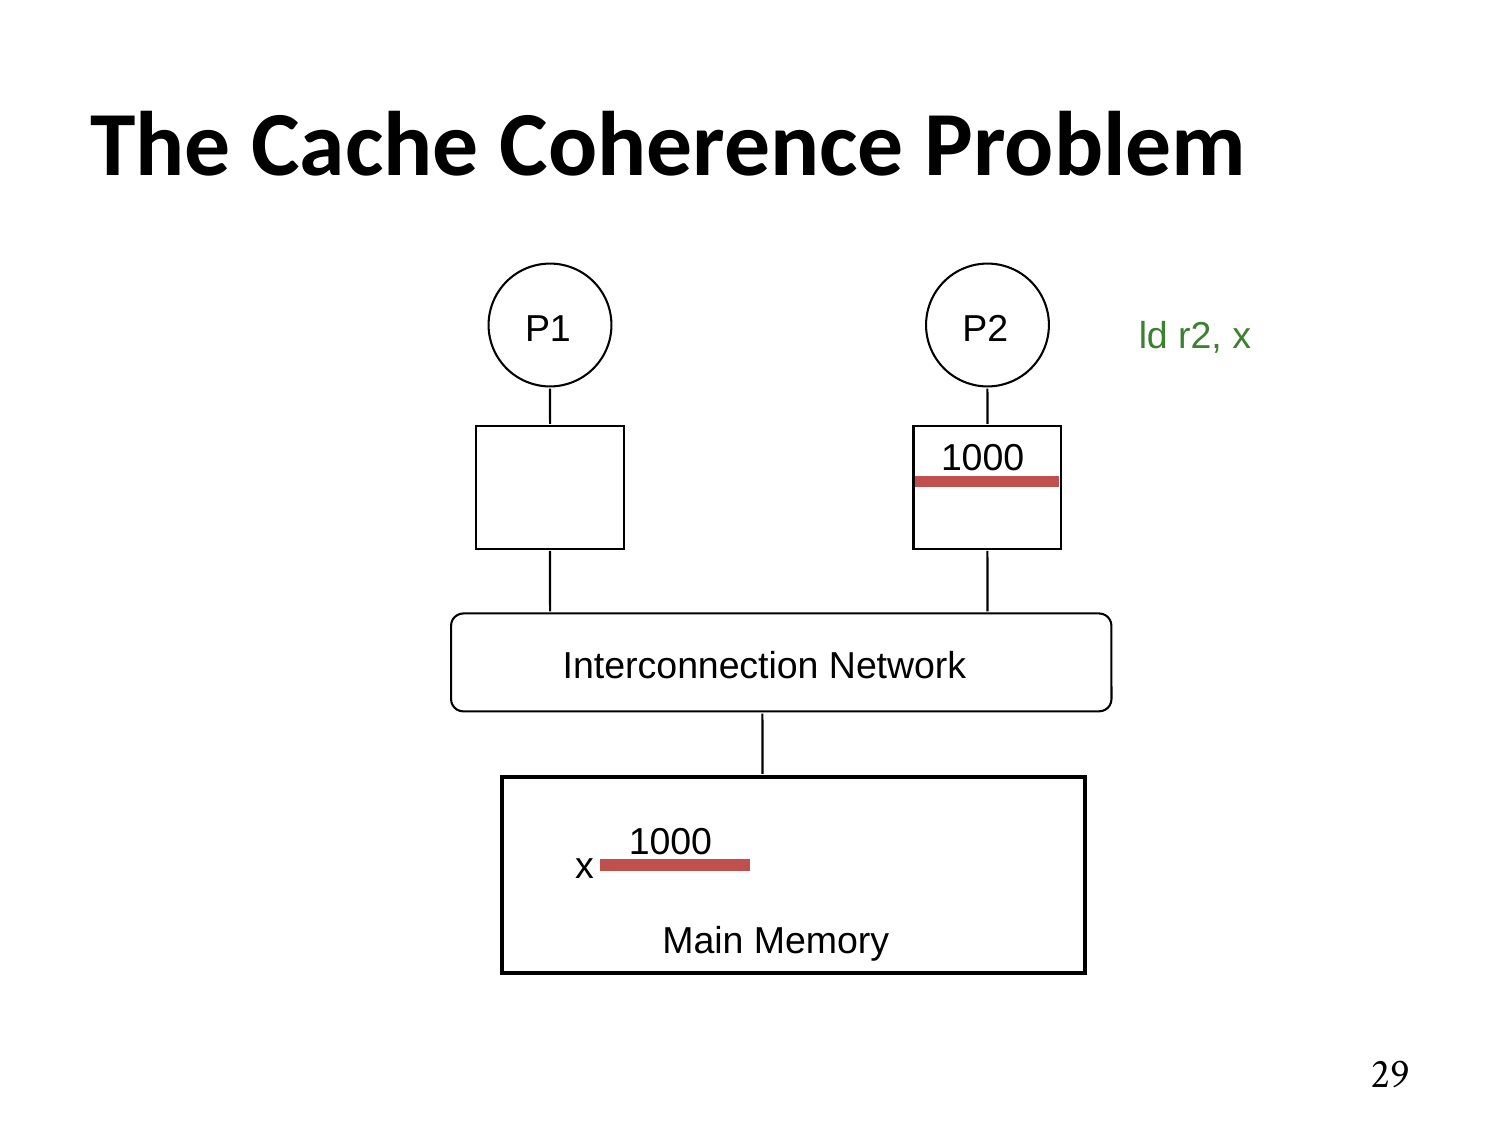

# The Cache Coherence Problem

P2
P1
ld r2, x

1000

Interconnection Network

1000
x

Main Memory
29